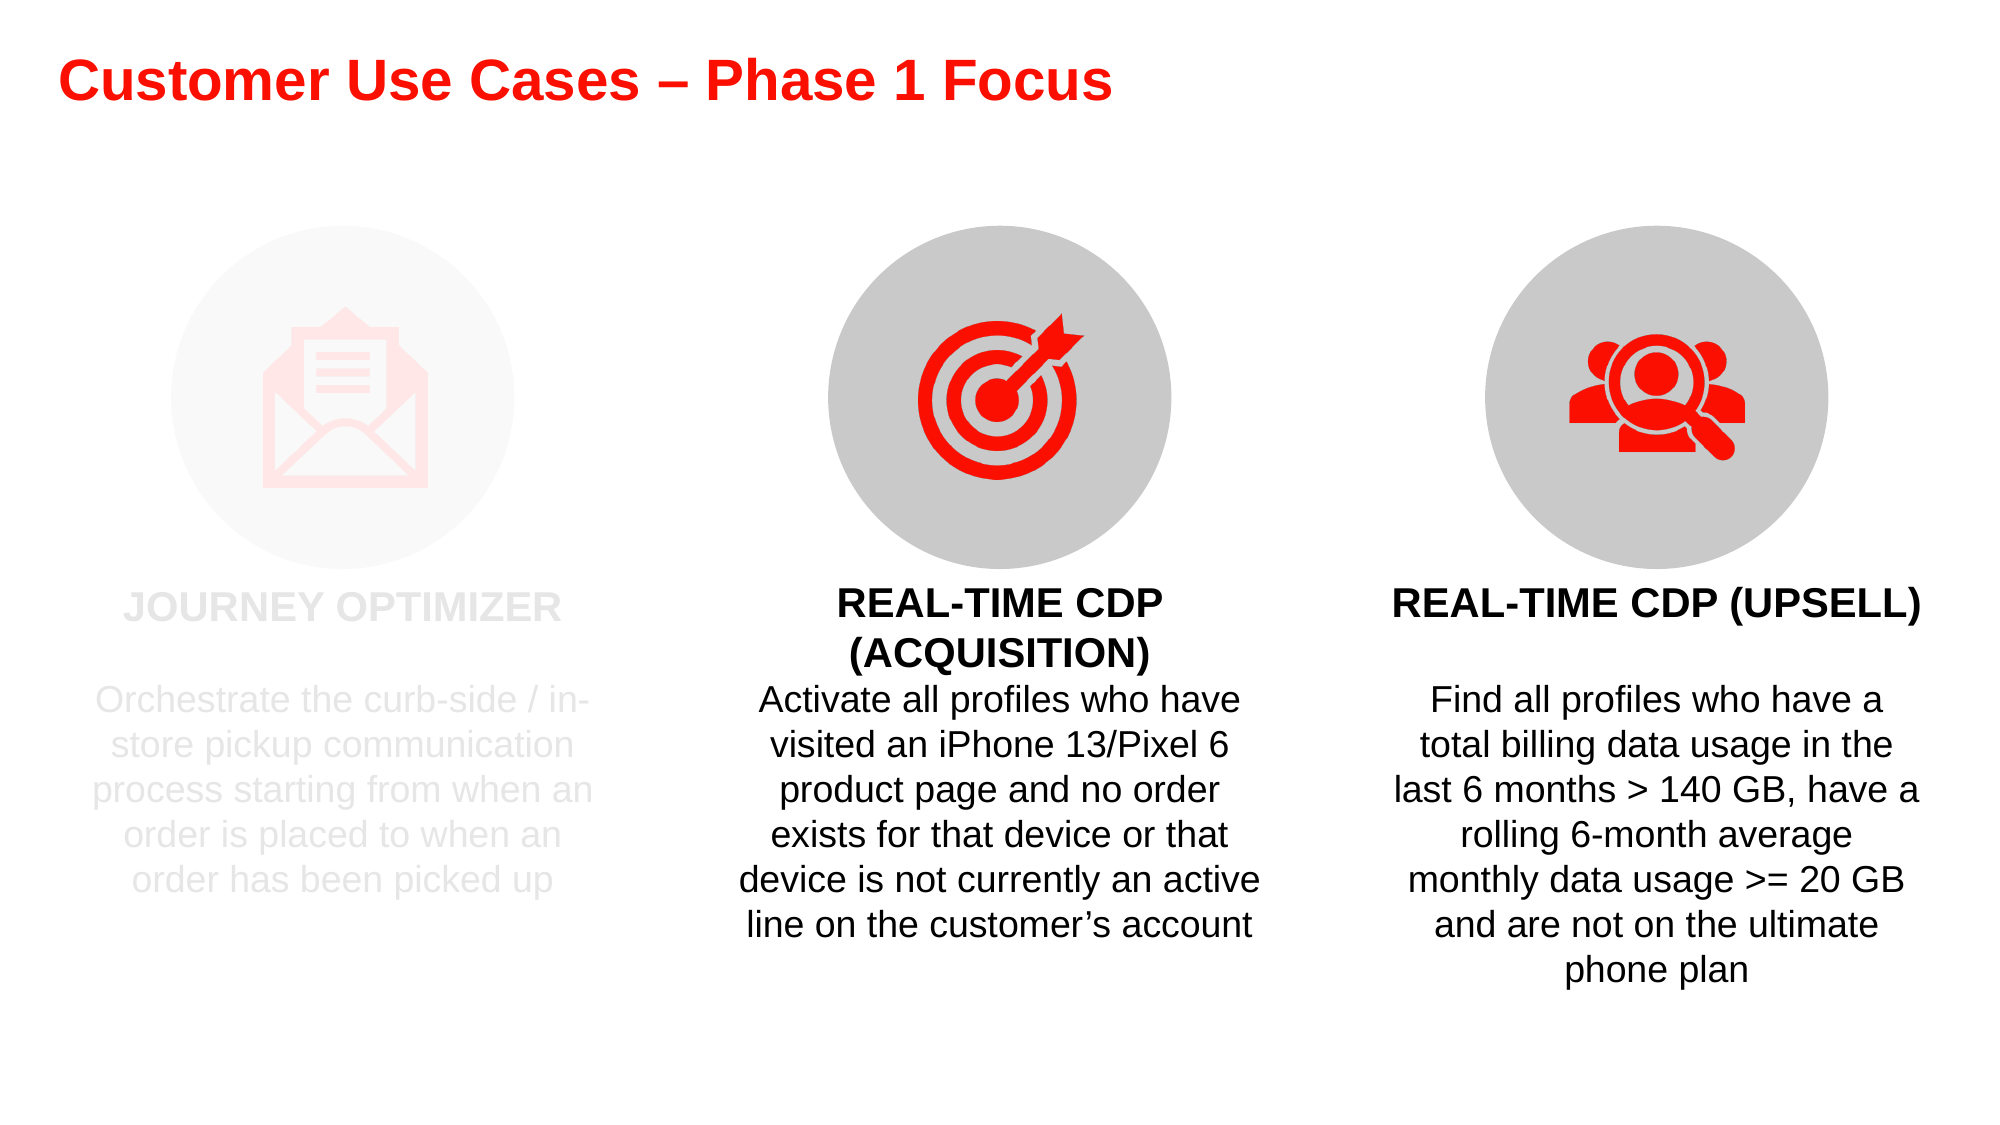

# Customer Use Cases – Phase 1 Focus

Real-Time CdP (Acquisition)
Real-Time CdP (Upsell)
Journey optimizer
Orchestrate the curb-side / in-store pickup communication process starting from when an order is placed to when an order has been picked up
Activate all profiles who have visited an iPhone 13/Pixel 6 product page and no order exists for that device or that device is not currently an active line on the customer’s account
Find all profiles who have a total billing data usage in the last 6 months > 140 GB, have a rolling 6-month average monthly data usage >= 20 GB and are not on the ultimate phone plan